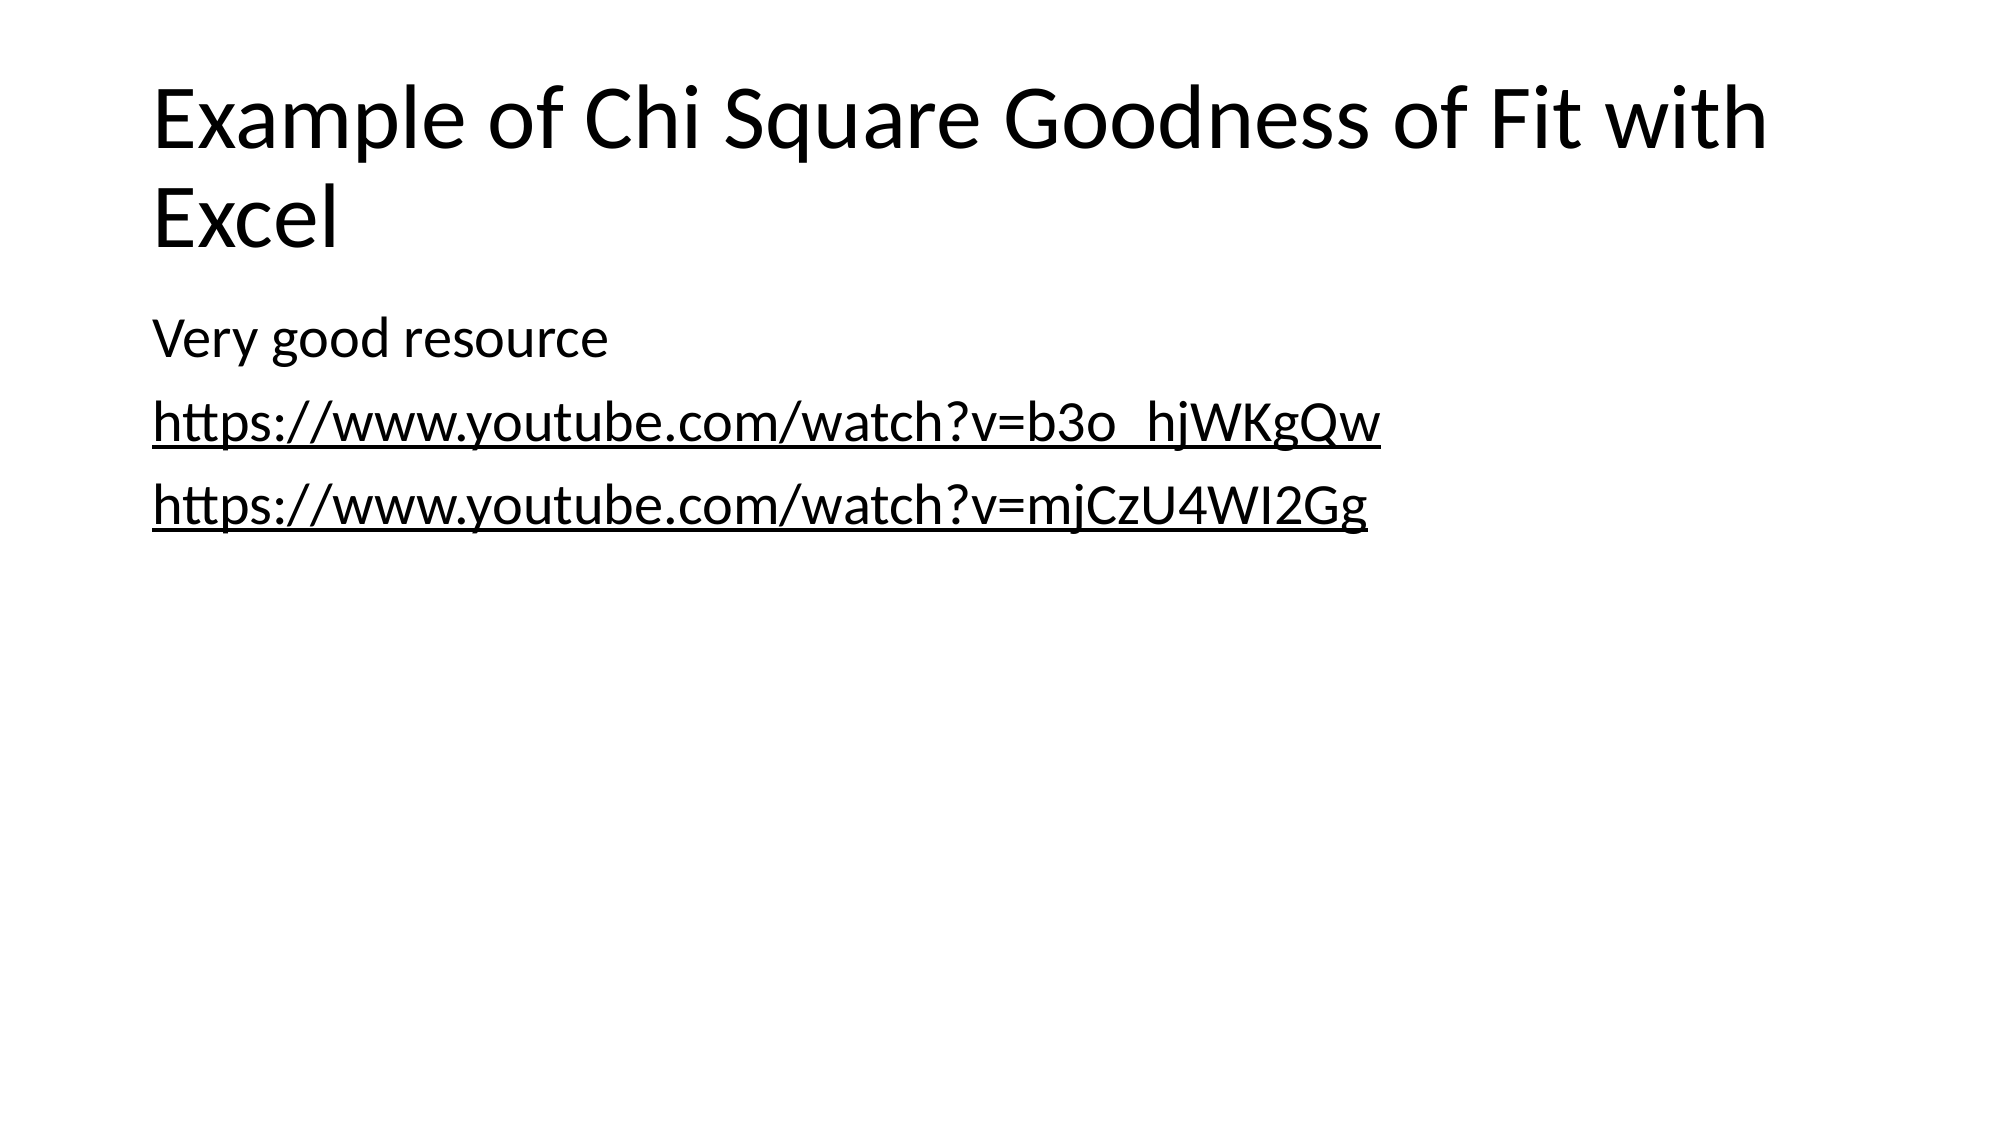

# Example of Chi Square Goodness of Fit with Excel
Very good resource
https://www.youtube.com/watch?v=b3o_hjWKgQw
https://www.youtube.com/watch?v=mjCzU4WI2Gg